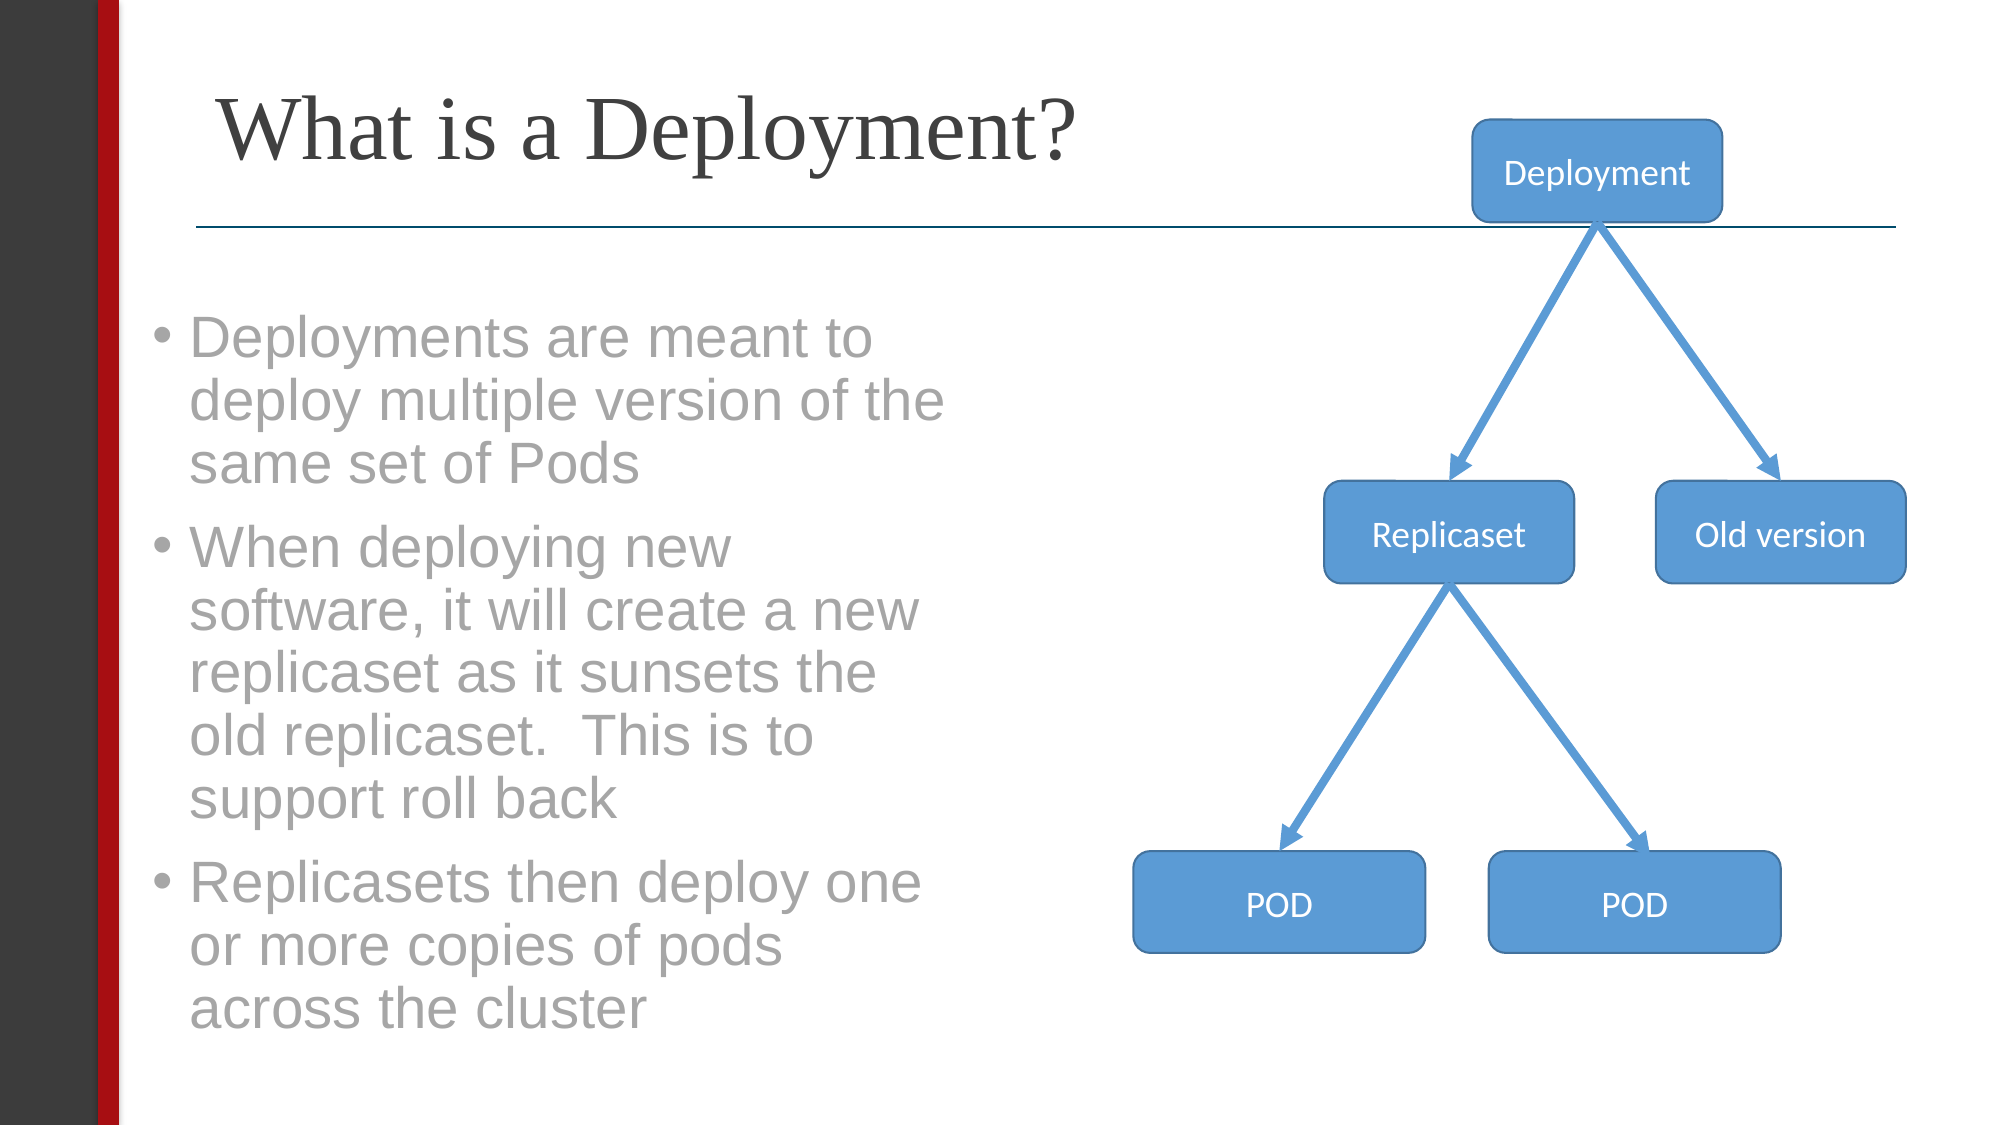

# What is a Deployment?
Deployment
Deployments are meant to deploy multiple version of the same set of Pods
When deploying new software, it will create a new replicaset as it sunsets the old replicaset.  This is to support roll back
Replicasets then deploy one or more copies of pods across the cluster

Replicaset
Old version
POD
POD